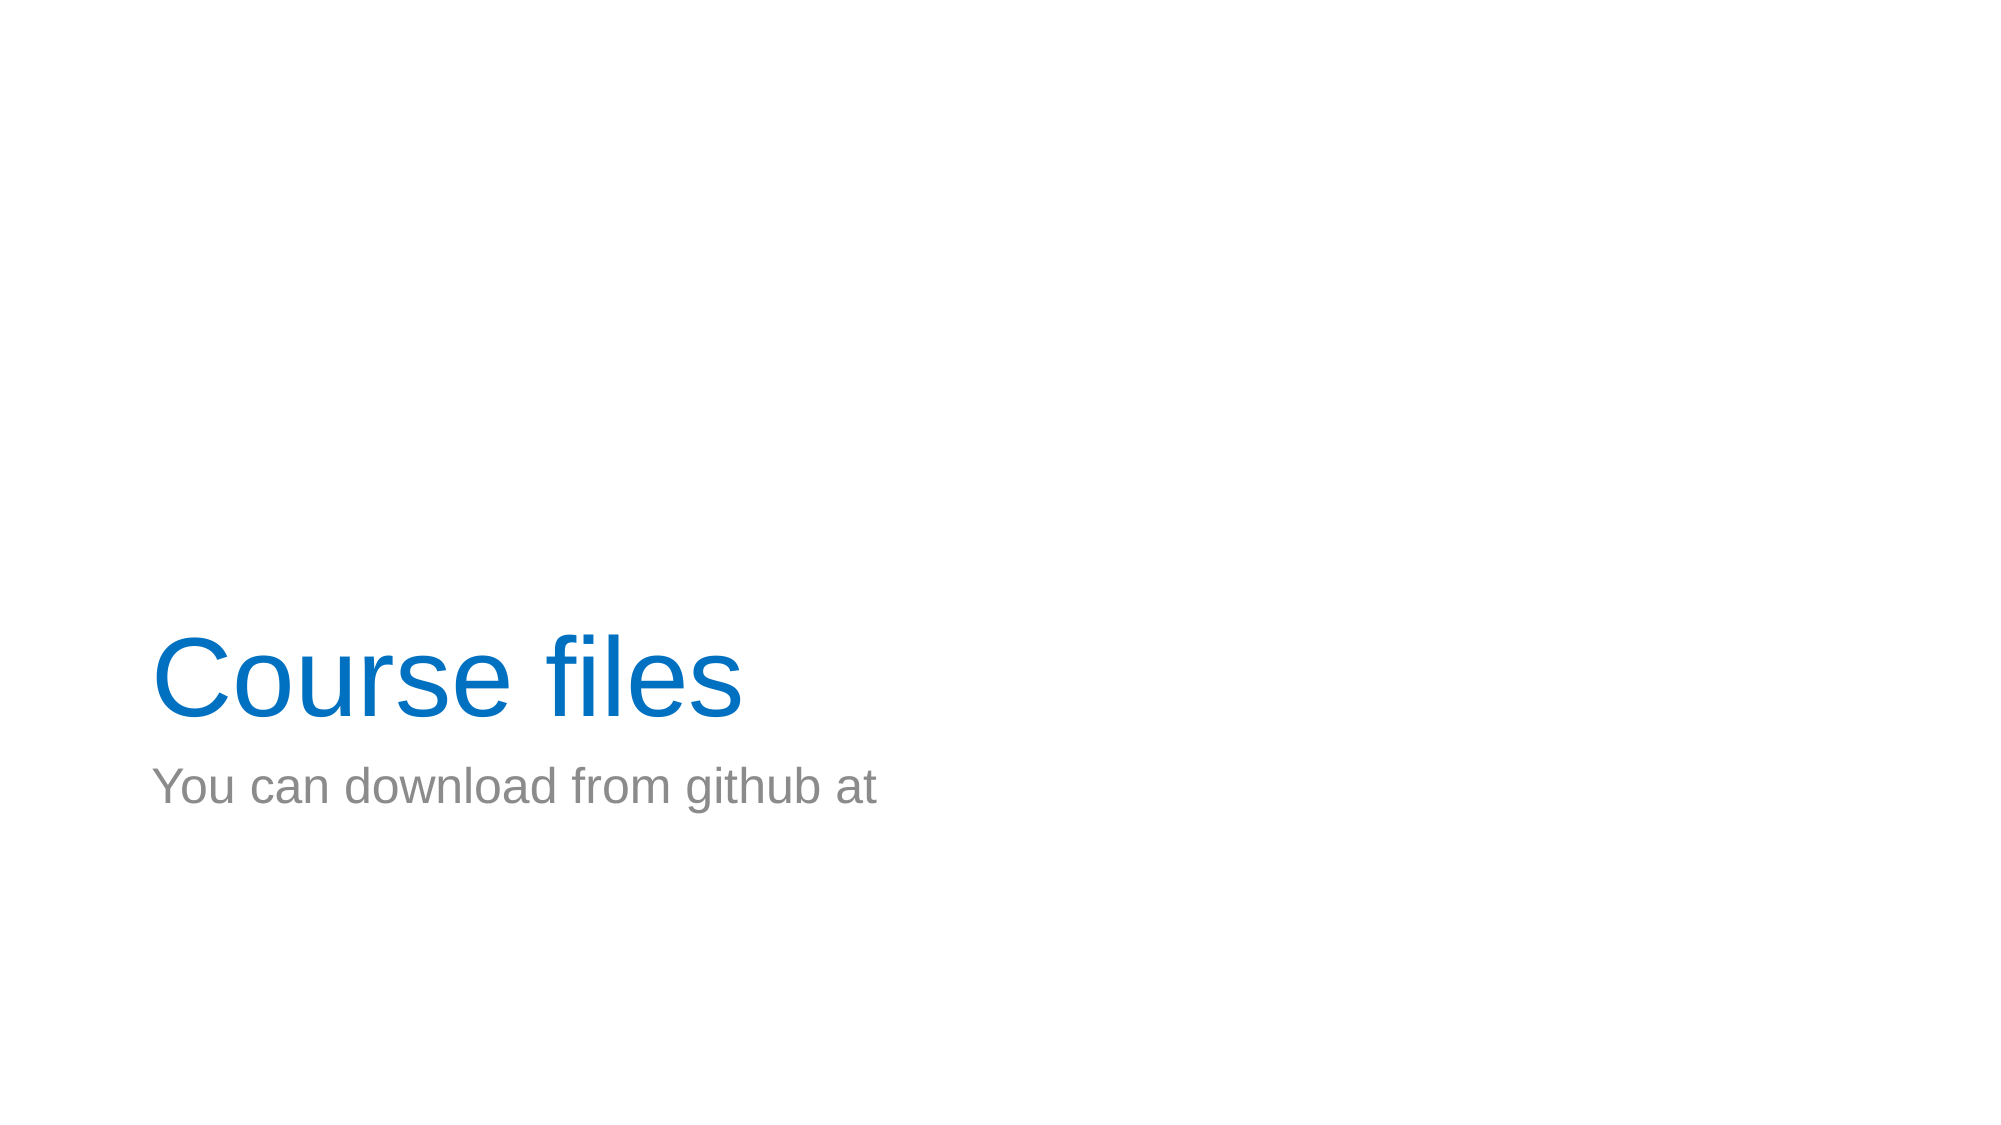

# Course files
You can download from github at